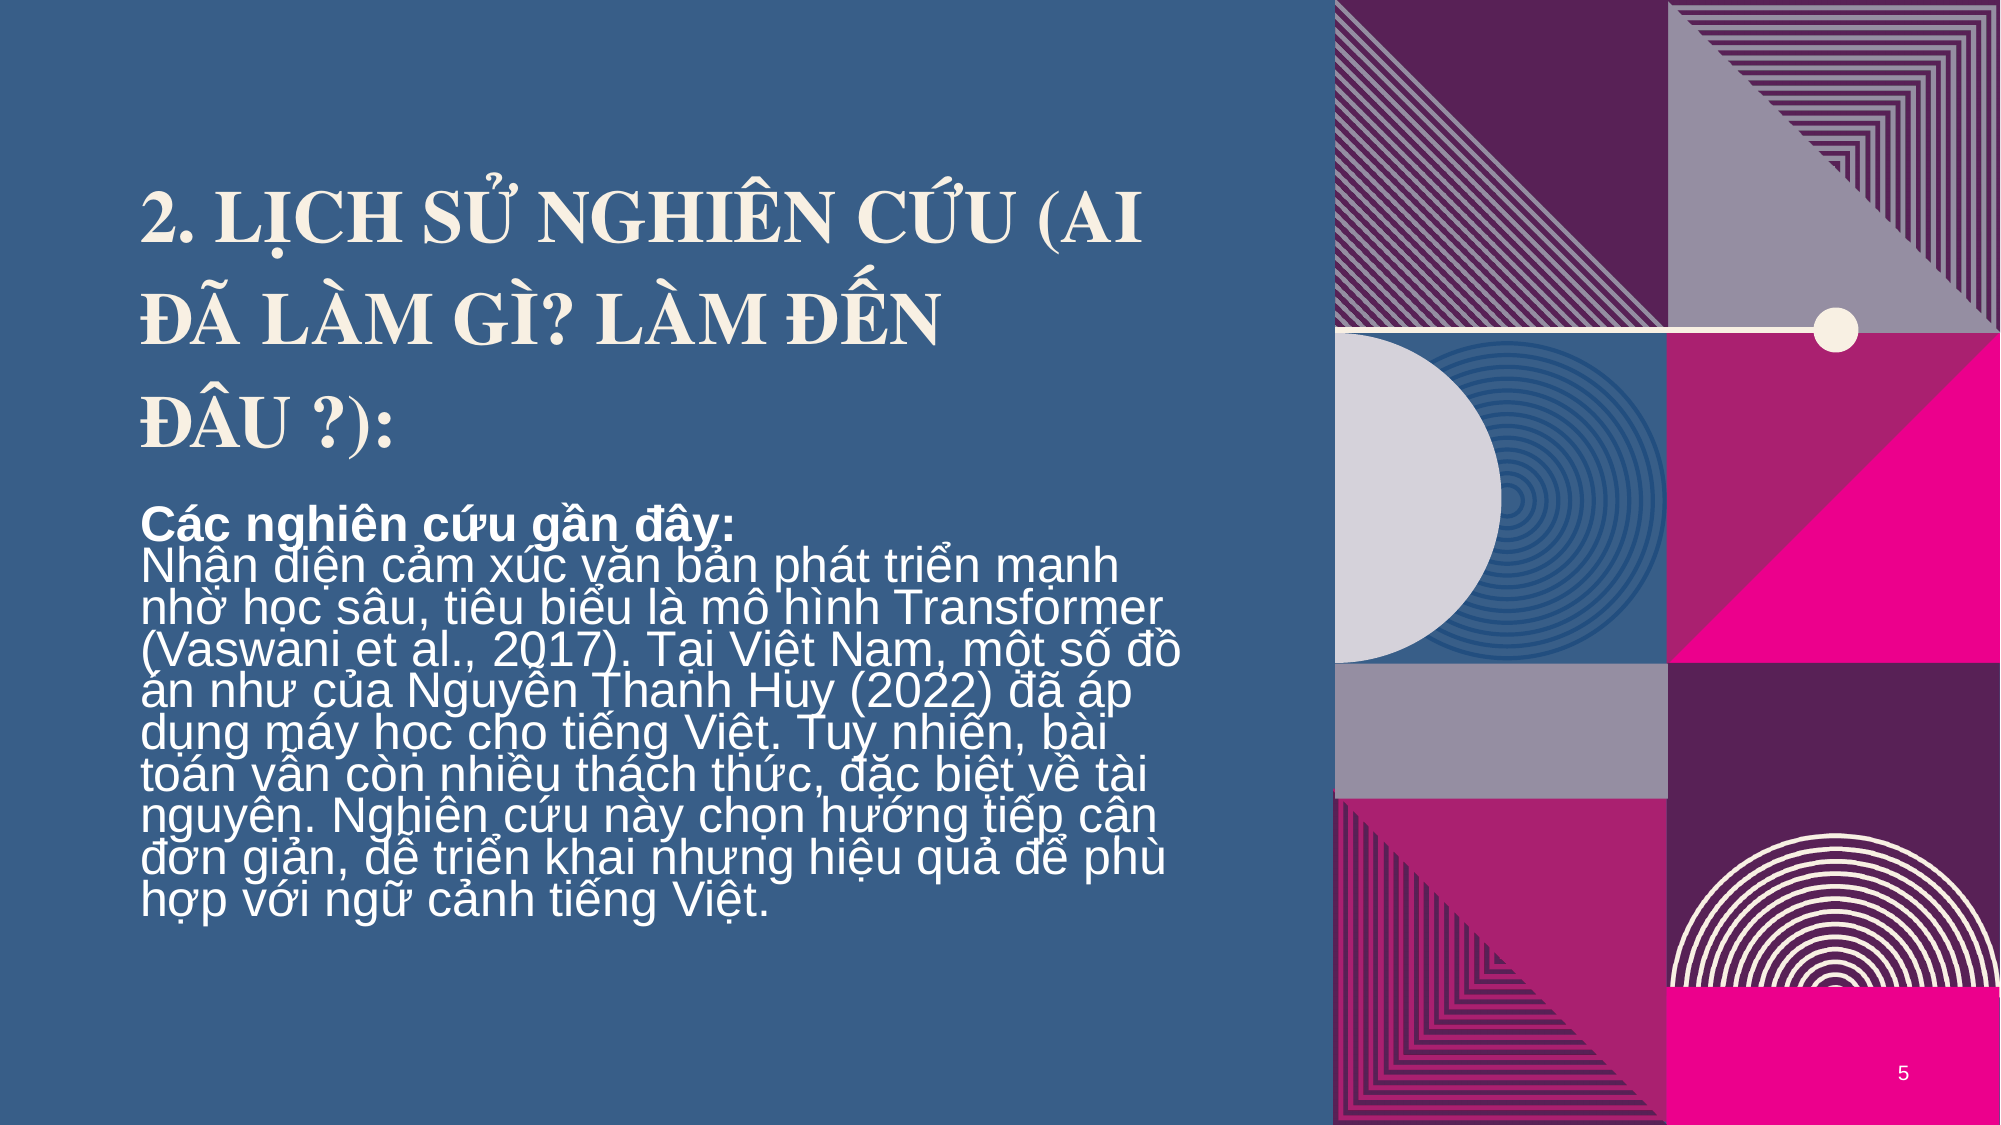

# 2. Lịch sử nghiên cứu (Ai đã làm gì? Làm đến đâu ?):
Các nghiên cứu gần đây:
Nhận diện cảm xúc văn bản phát triển mạnh nhờ học sâu, tiêu biểu là mô hình Transformer (Vaswani et al., 2017). Tại Việt Nam, một số đồ án như của Nguyễn Thanh Huy (2022) đã áp dụng máy học cho tiếng Việt. Tuy nhiên, bài toán vẫn còn nhiều thách thức, đặc biệt về tài nguyên. Nghiên cứu này chọn hướng tiếp cận đơn giản, dễ triển khai nhưng hiệu quả để phù hợp với ngữ cảnh tiếng Việt.
5